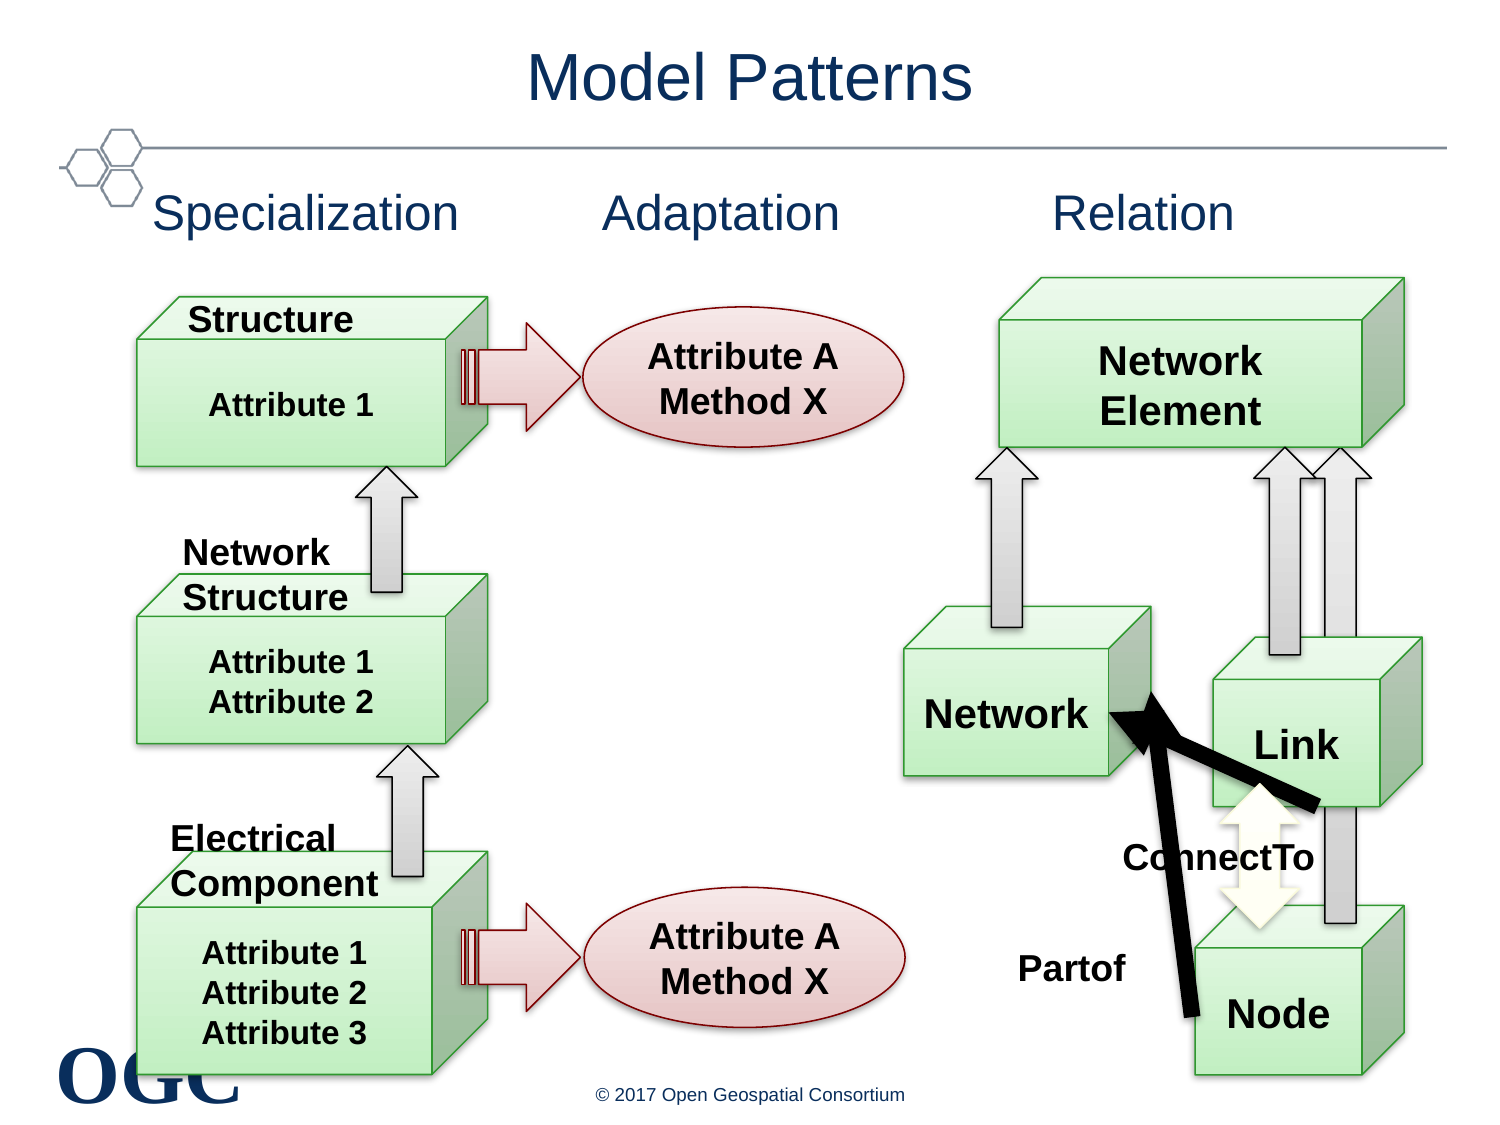

# Model Patterns
Specialization	Adaptation 		Relation
Network Element
Structure

Attribute 1
Attribute A
Method X

Network
Structure
Attribute 1
Attribute 2
Network
Link

Electrical
Component
ConnectTo

Attribute 1
Attribute 2
Attribute 3
Attribute A
Method X

Node
Partof
© 2017 Open Geospatial Consortium